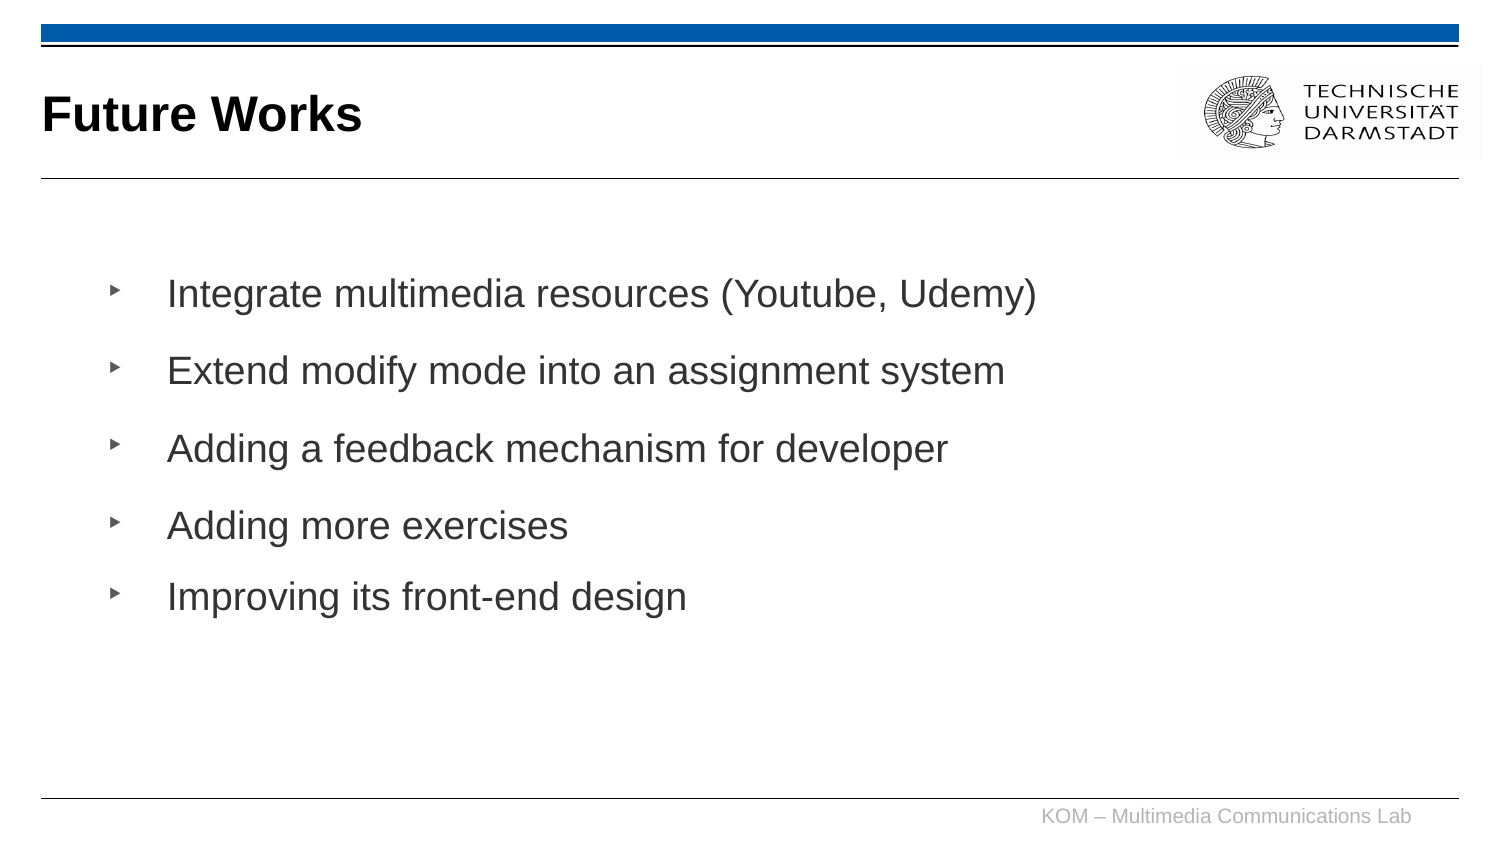

# Future Works

Integrate multimedia resources (Youtube, Udemy)
Extend modify mode into an assignment system
Adding a feedback mechanism for developer
Adding more exercises
Improving its front-end design